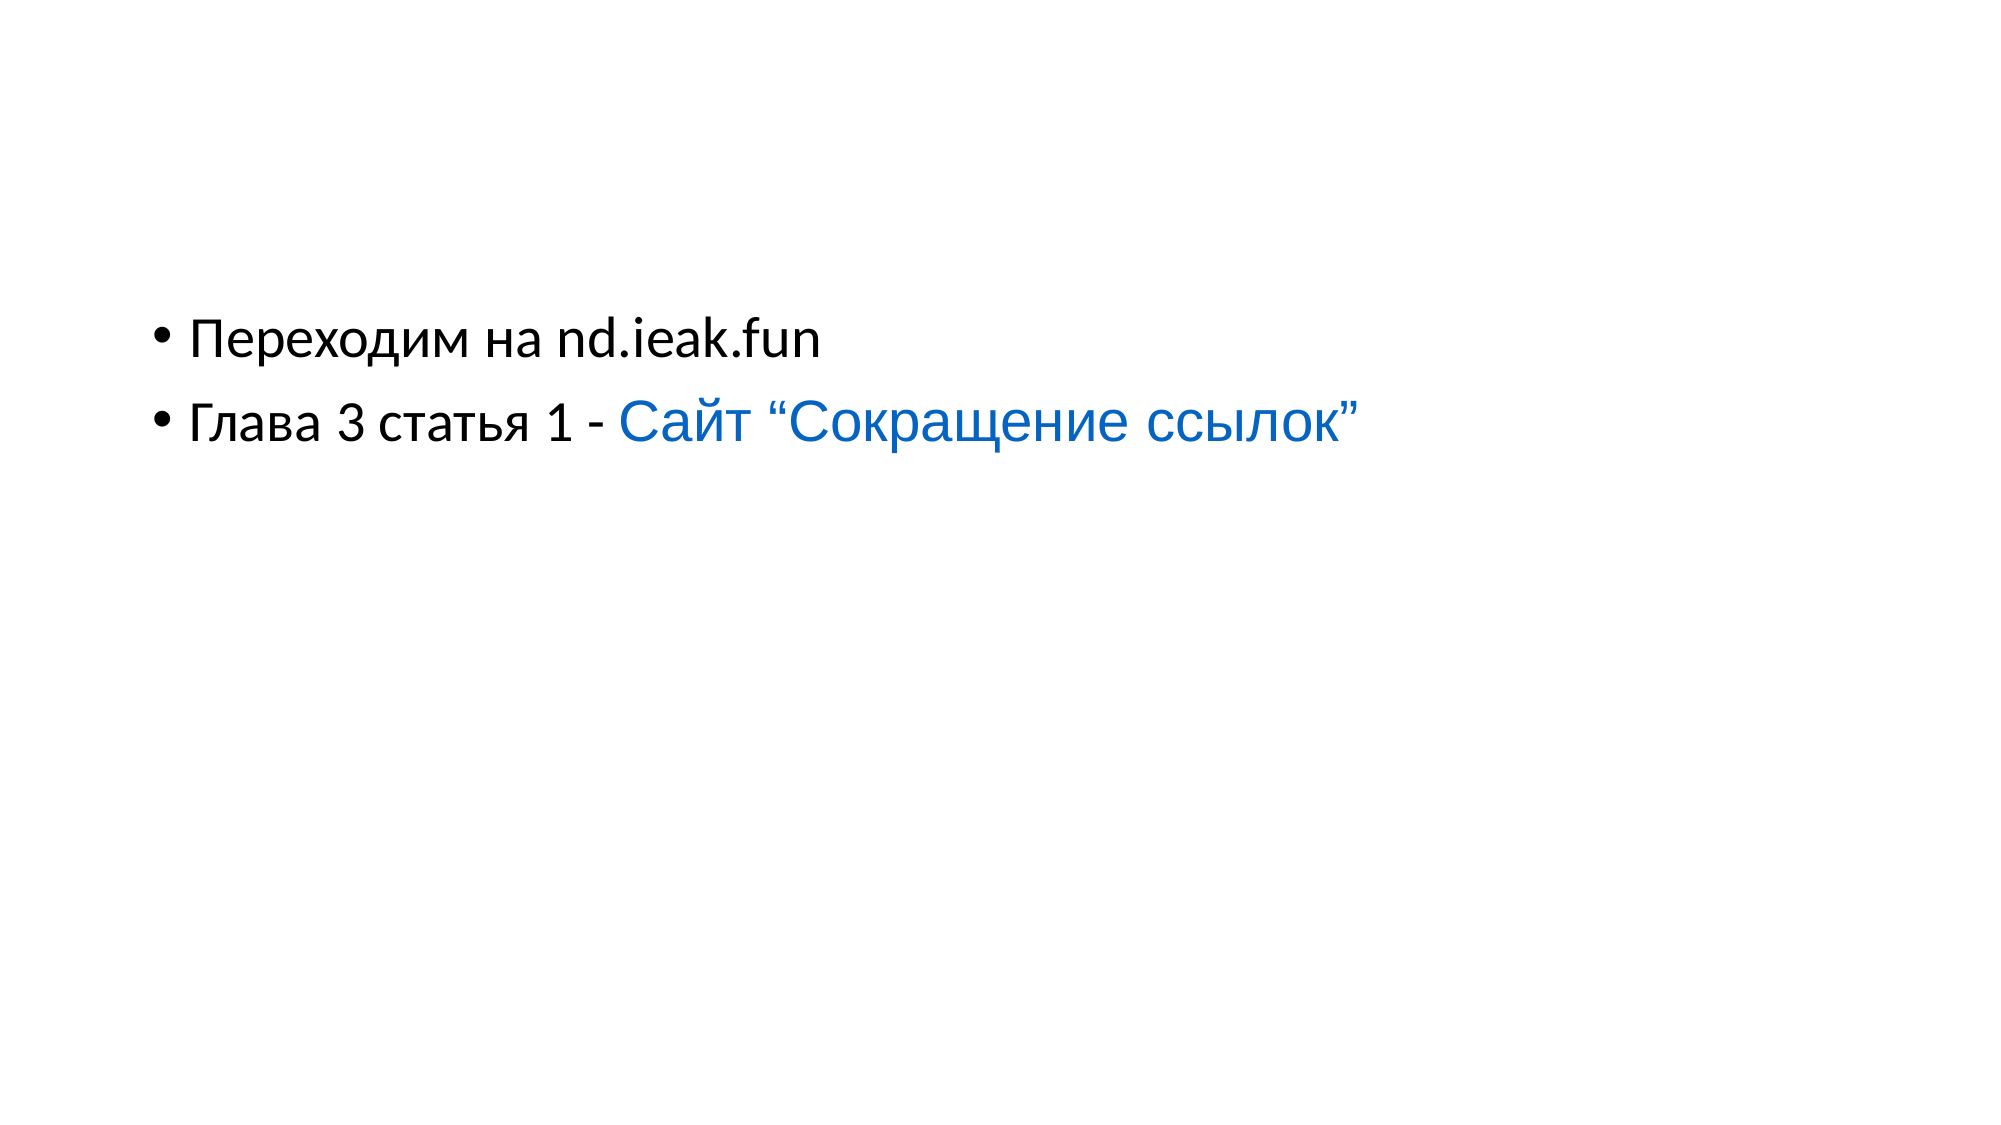

Переходим на nd.ieak.fun
Глава 3 статья 1 - Сайт “Сокращение ссылок”